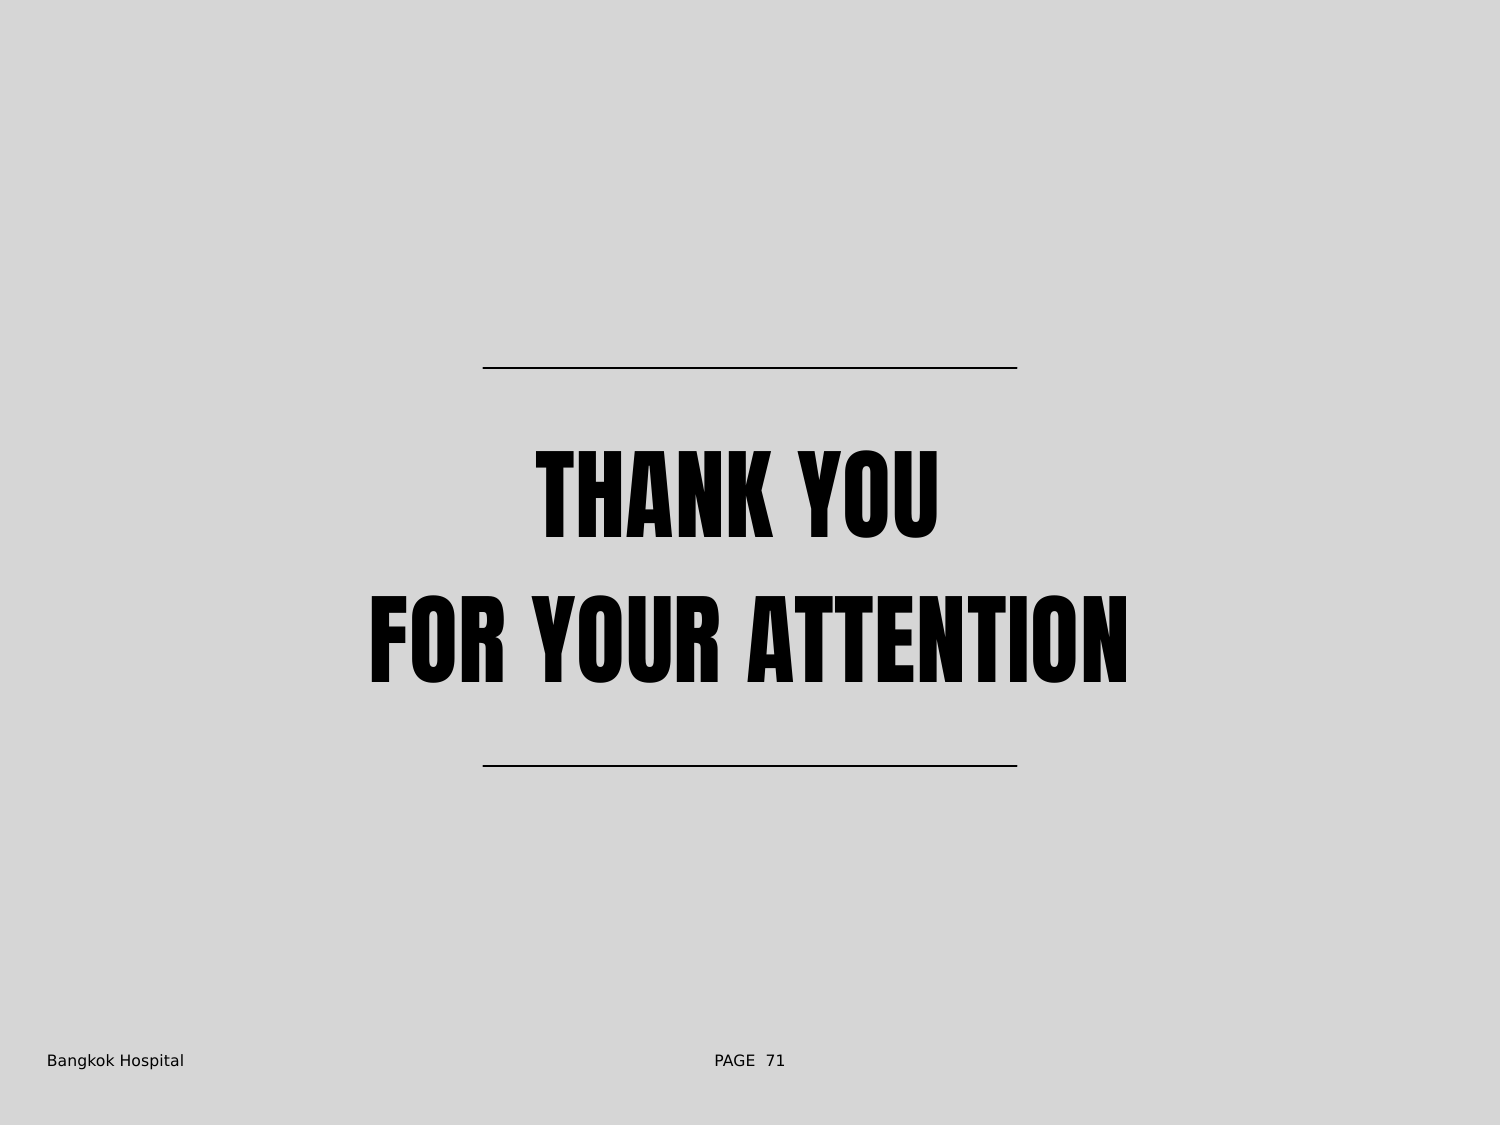

thank you
for your attention
Bangkok Hospital
PAGE  71